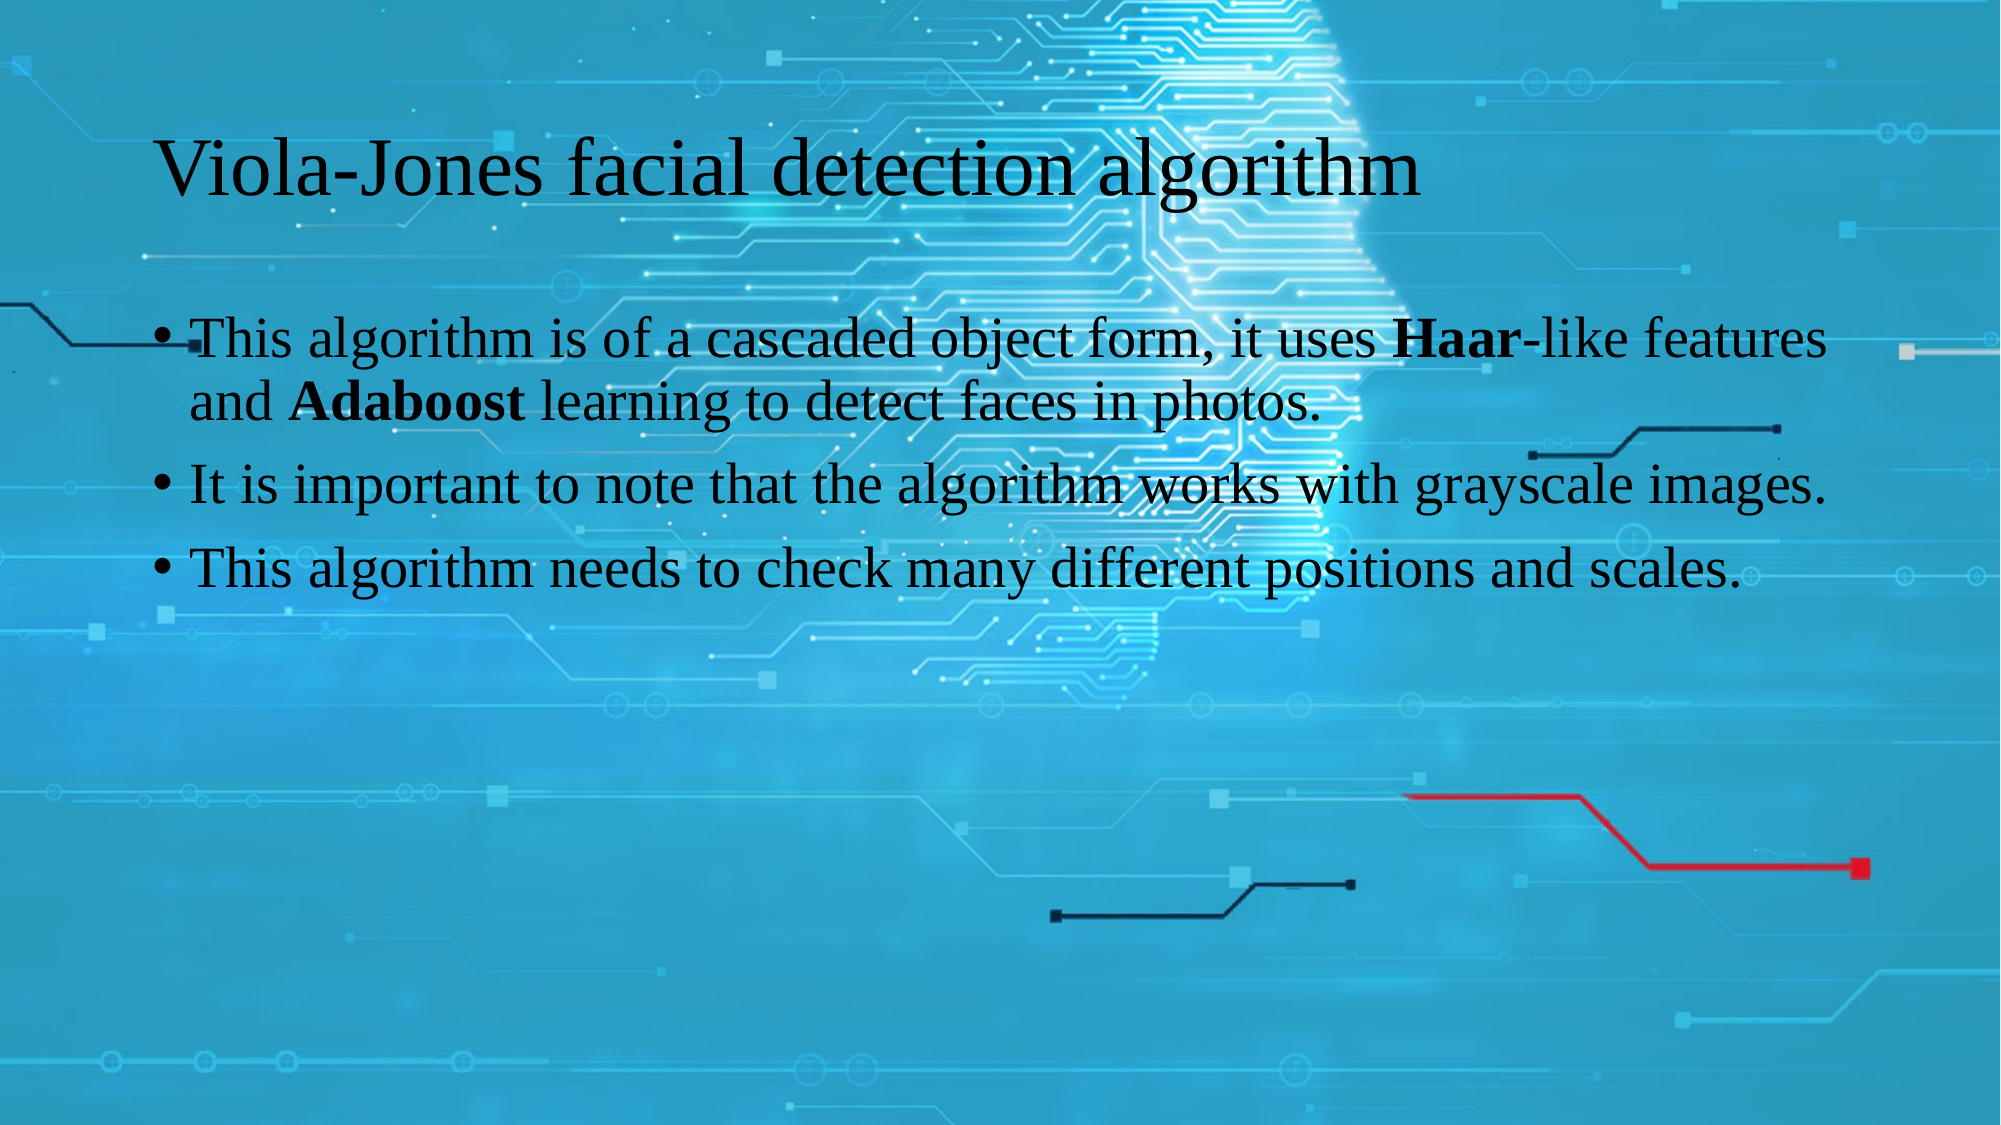

# Viola-Jones facial detection algorithm
This algorithm is of a cascaded object form, it uses Haar-like features and Adaboost learning to detect faces in photos.
It is important to note that the algorithm works with grayscale images.
This algorithm needs to check many different positions and scales.